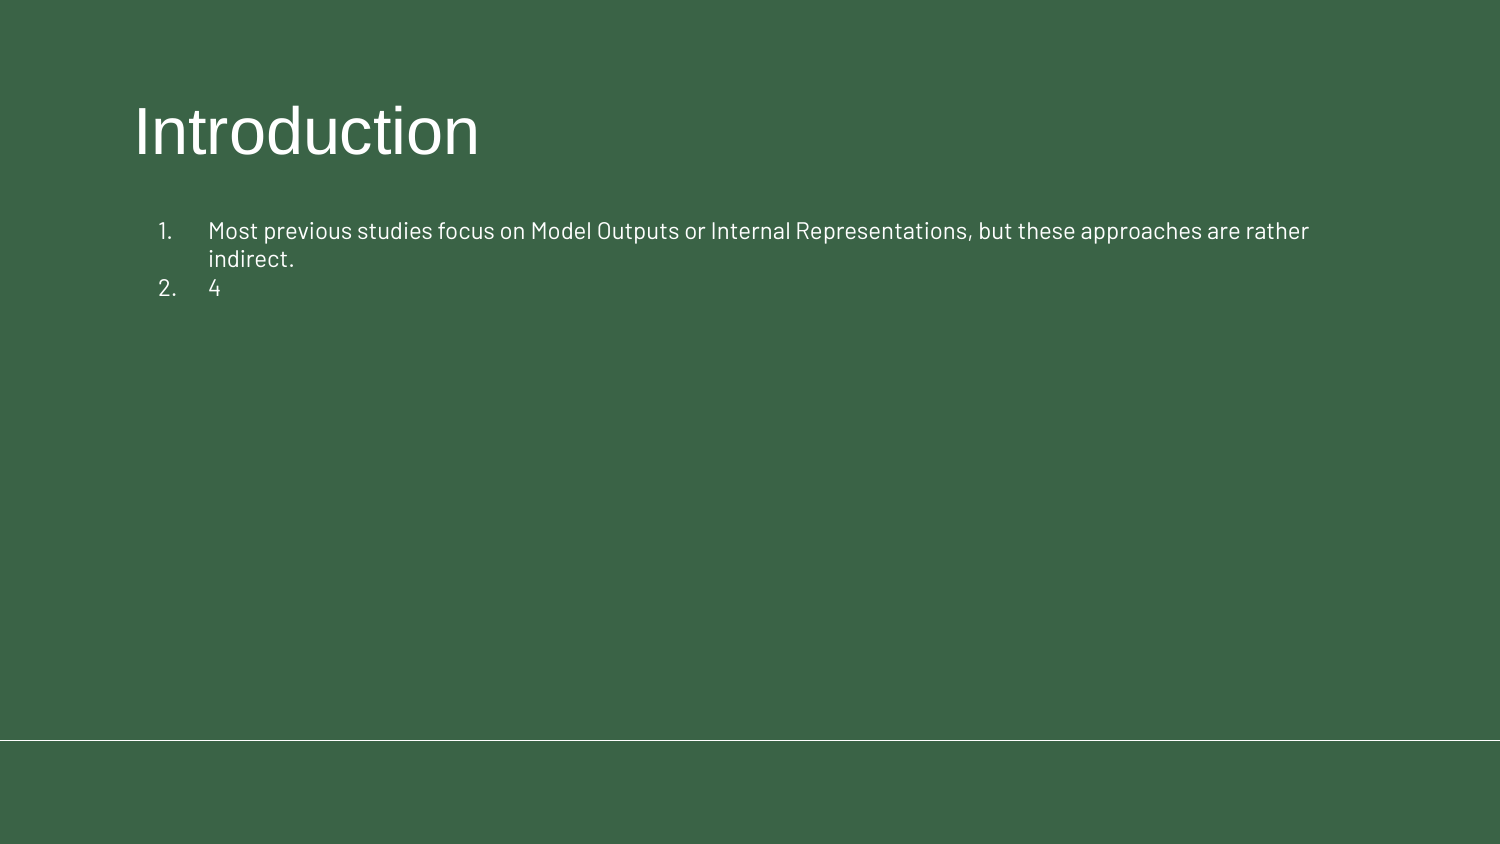

# Introduction

Most previous studies focus on Model Outputs or Internal Representations, but these approaches are rather indirect.
4